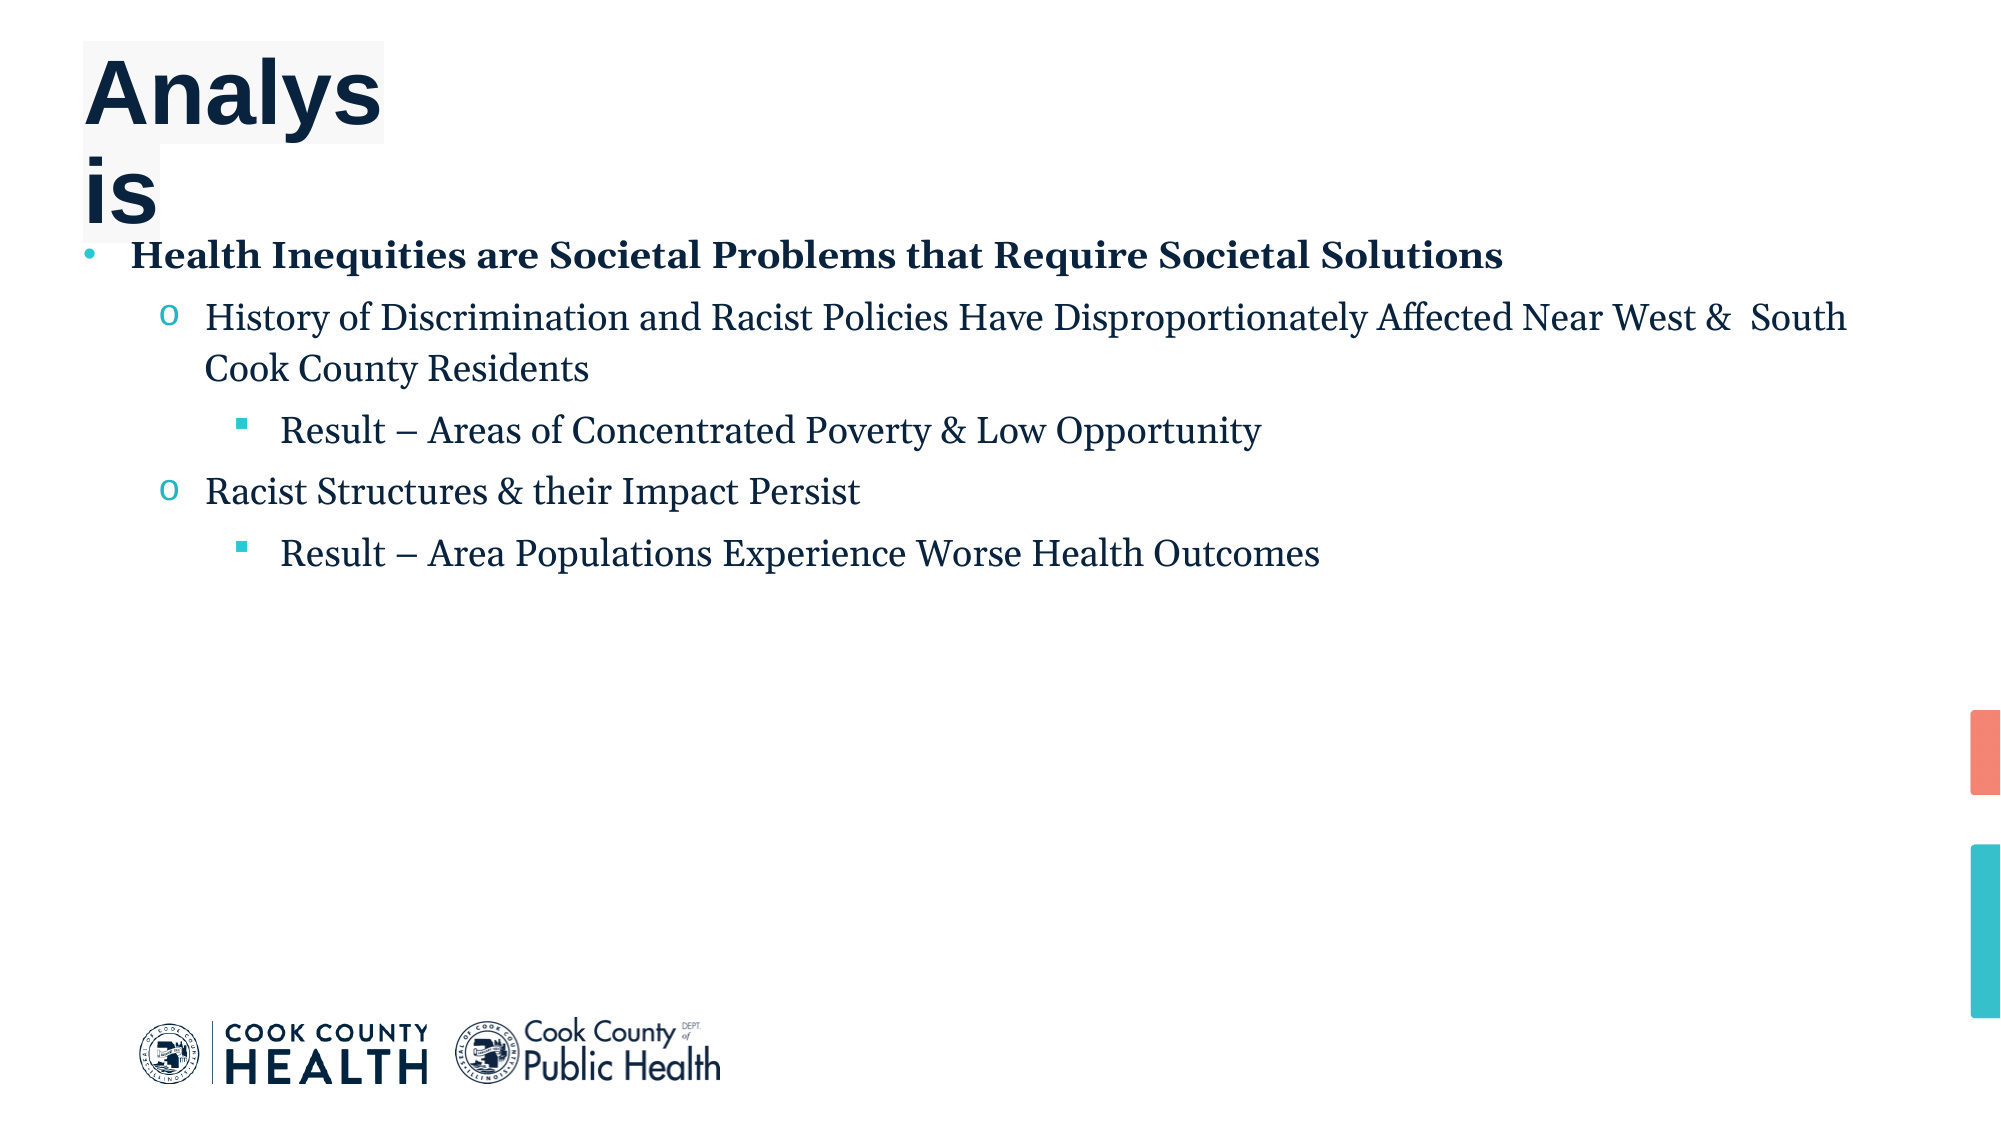

# Analysis
Health Inequities are Societal Problems that Require Societal Solutions
History of Discrimination and Racist Policies Have Disproportionately Affected Near West &  South Cook County Residents
Result – Areas of Concentrated Poverty & Low Opportunity
Racist Structures & their Impact Persist
Result – Area Populations Experience Worse Health Outcomes